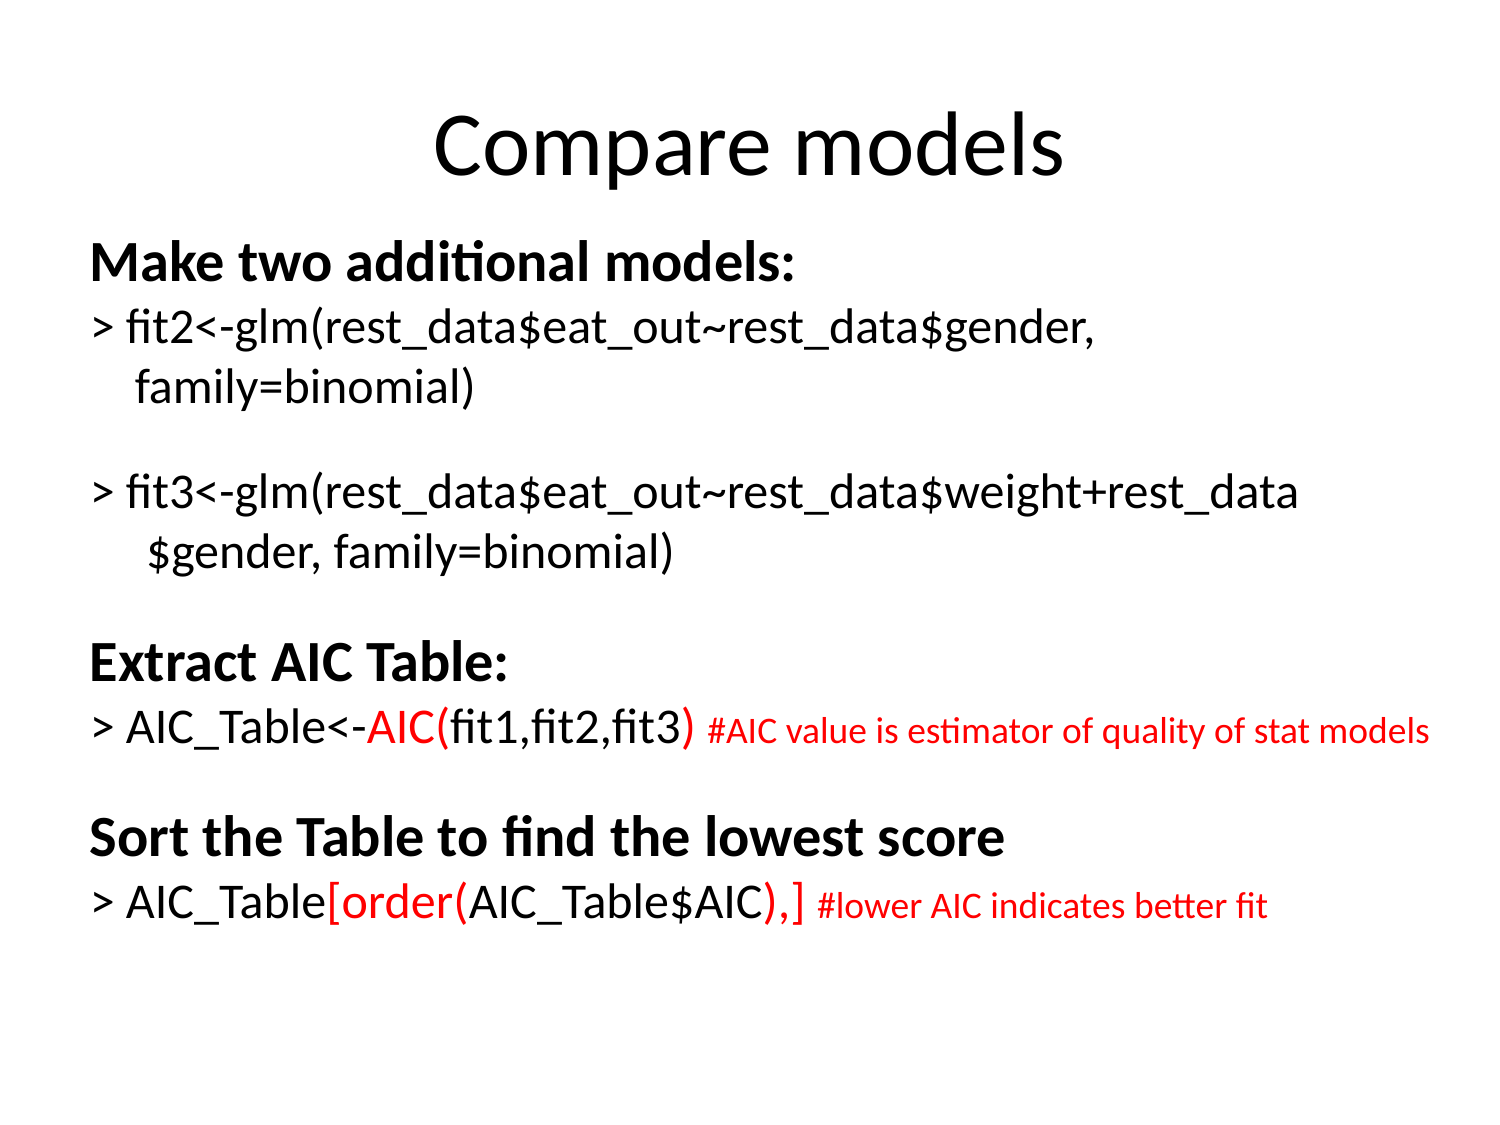

Compare models
Make two additional models:
> fit2<-glm(rest_data$eat_out~rest_data$gender,
    family=binomial)

> fit3<-glm(rest_data$eat_out~rest_data$weight+rest_data
     $gender, family=binomial)

Extract AIC Table:
> AIC_Table<-AIC(fit1,fit2,fit3) #AIC value is estimator of quality of stat models

Sort the Table to find the lowest score
> AIC_Table[order(AIC_Table$AIC),] #lower AIC indicates better fit